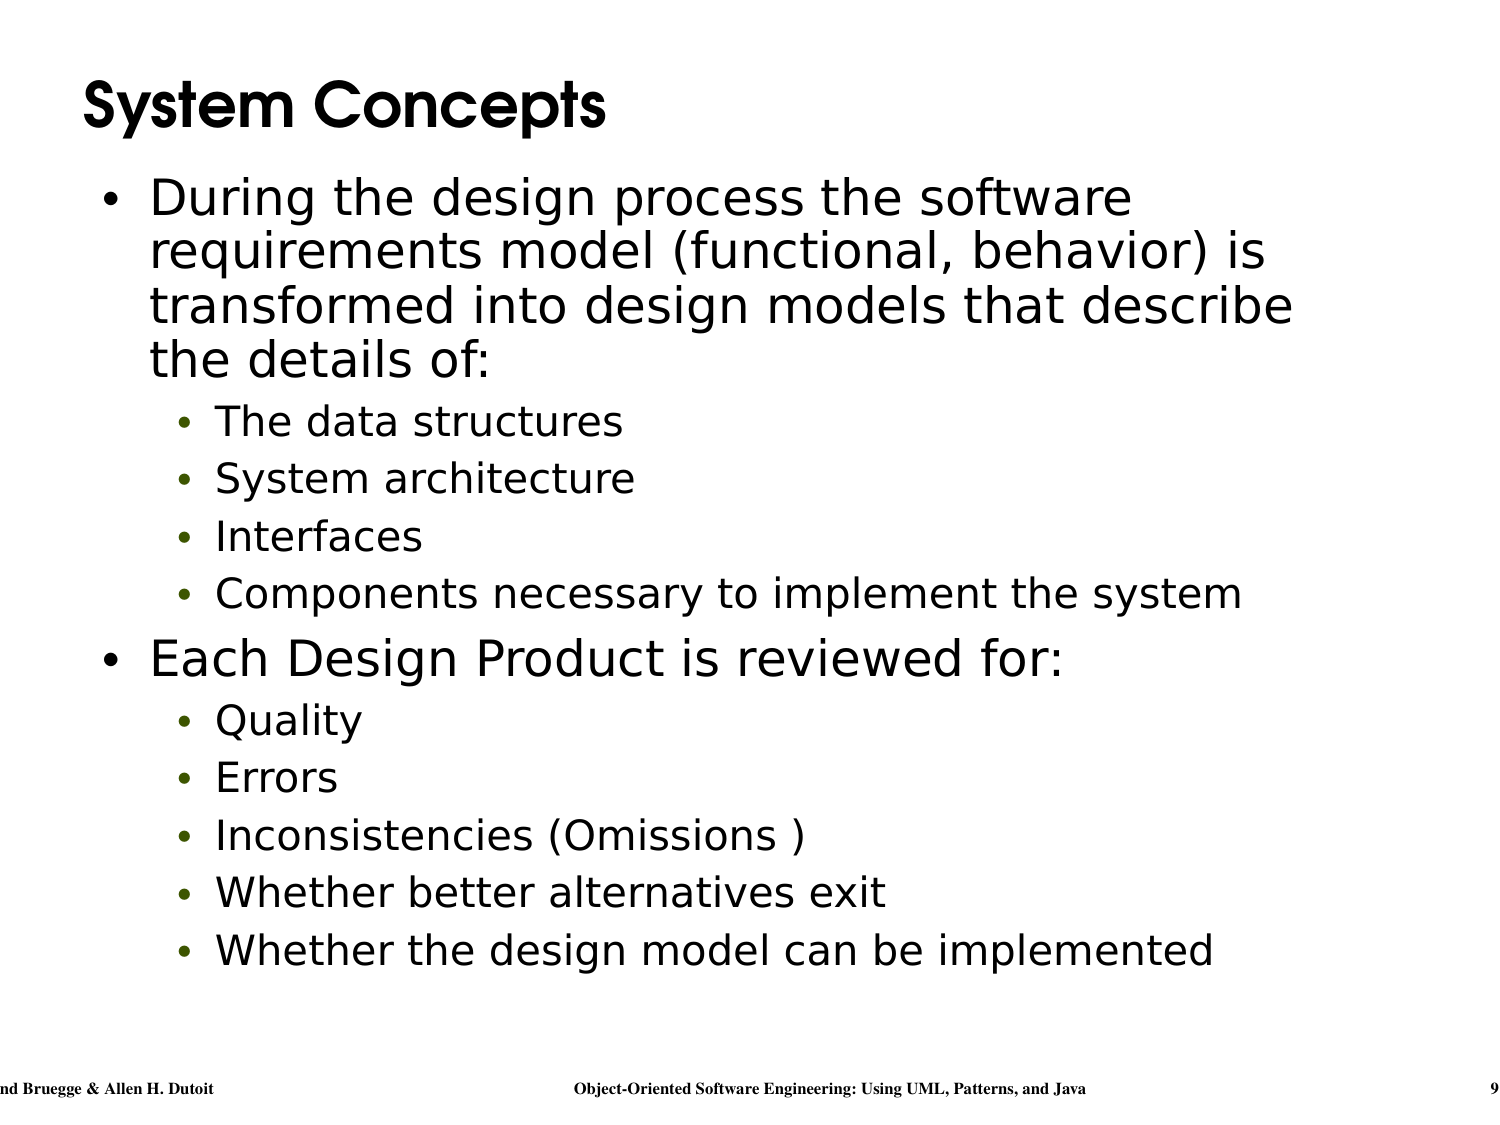

# System Concepts
During the design process the software requirements model (functional, behavior) is transformed into design models that describe the details of:
The data structures
System architecture
Interfaces
Components necessary to implement the system
Each Design Product is reviewed for:
Quality
Errors
Inconsistencies (Omissions )
Whether better alternatives exit
Whether the design model can be implemented